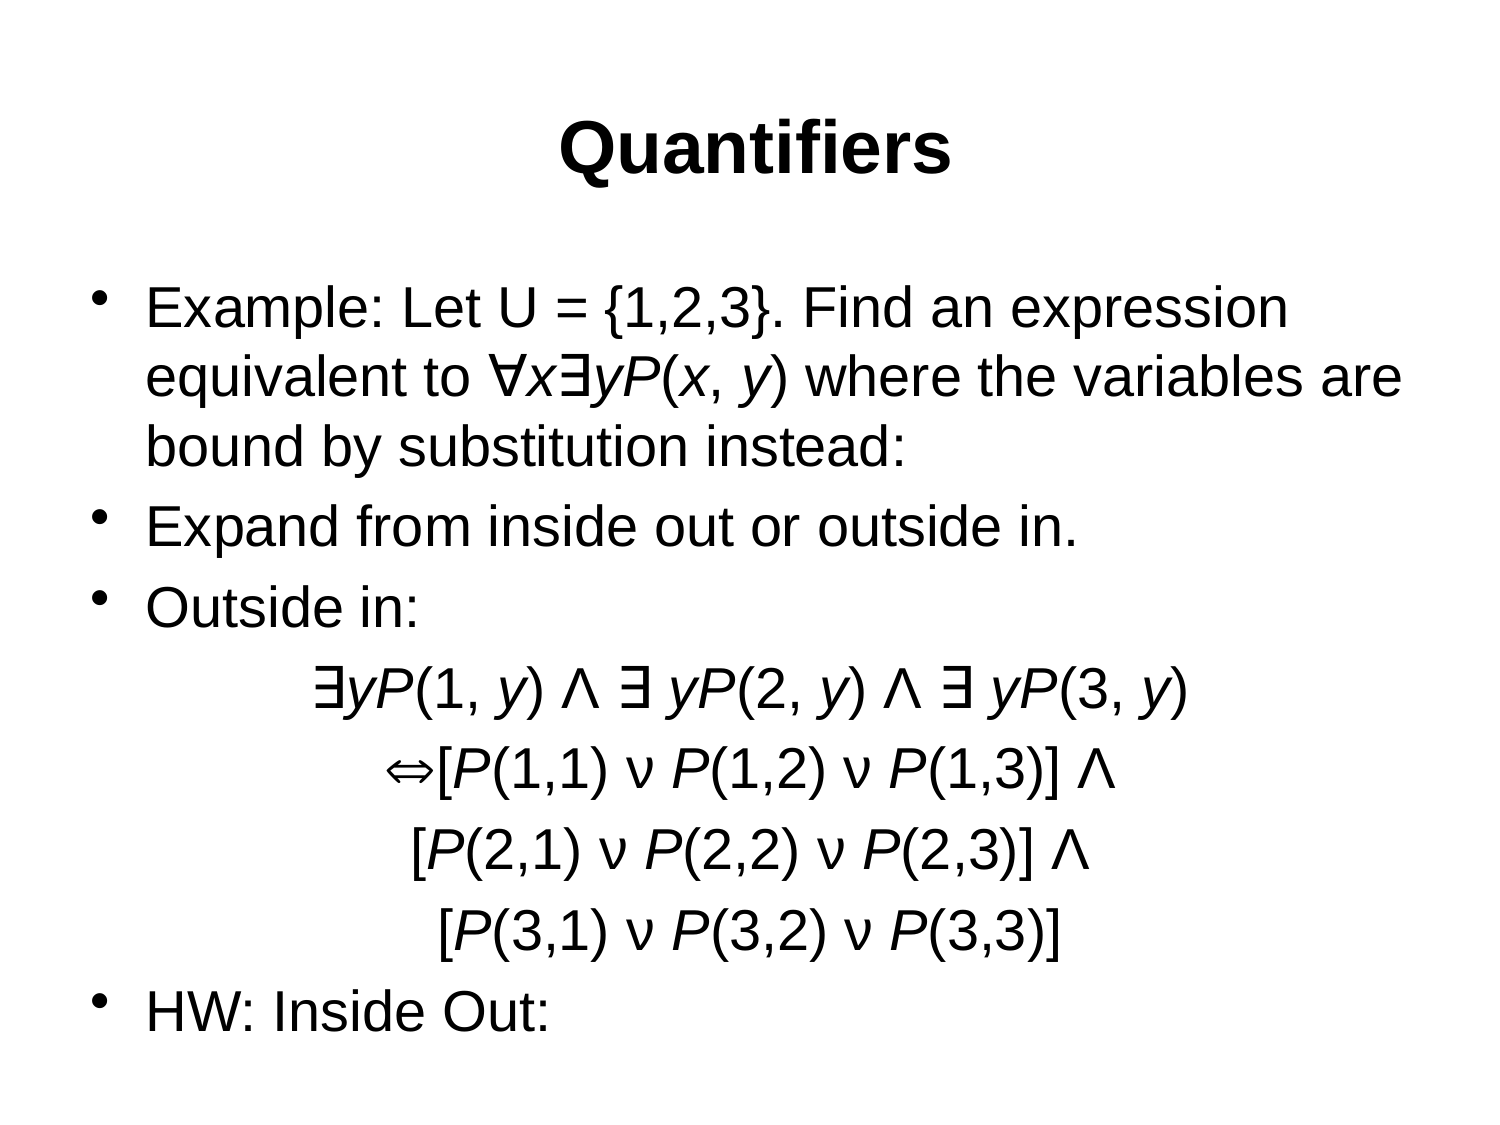

# Quantifiers
Example: Let U = {1,2,3}. Find an expression equivalent to ∀x∃yP(x, y) where the variables are bound by substitution instead:
Expand from inside out or outside in.
Outside in:
∃yP(1, y) Λ ∃ yP(2, y) Λ ∃ yP(3, y)
⇔[P(1,1) ν P(1,2) ν P(1,3)] Λ
[P(2,1) ν P(2,2) ν P(2,3)] Λ
[P(3,1) ν P(3,2) ν P(3,3)]
HW: Inside Out:

P. 1